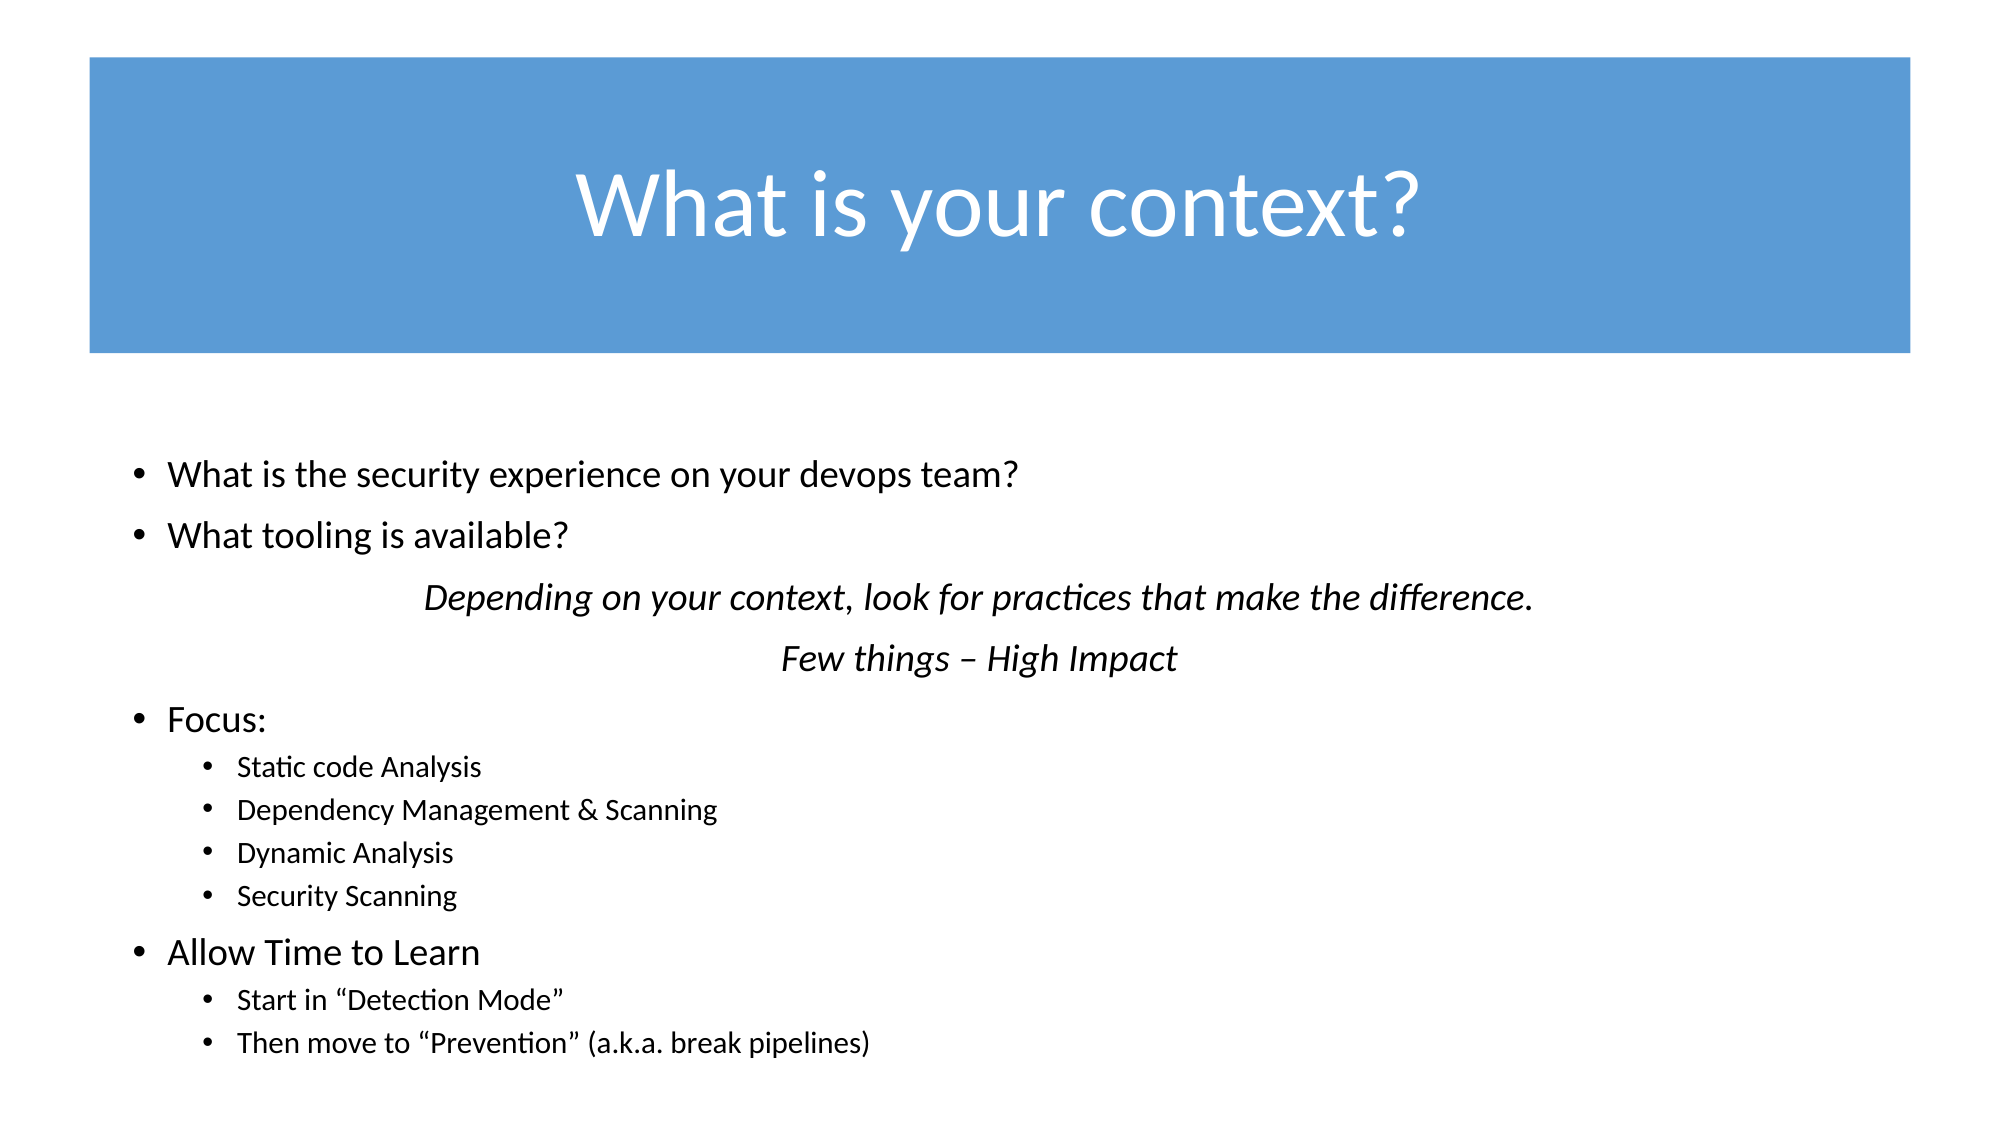

# What is your context?
What is the security experience on your devops team?
What tooling is available?
Depending on your context, look for practices that make the difference.
Few things – High Impact
Focus:
Static code Analysis
Dependency Management & Scanning
Dynamic Analysis
Security Scanning
Allow Time to Learn
Start in “Detection Mode”
Then move to “Prevention” (a.k.a. break pipelines)